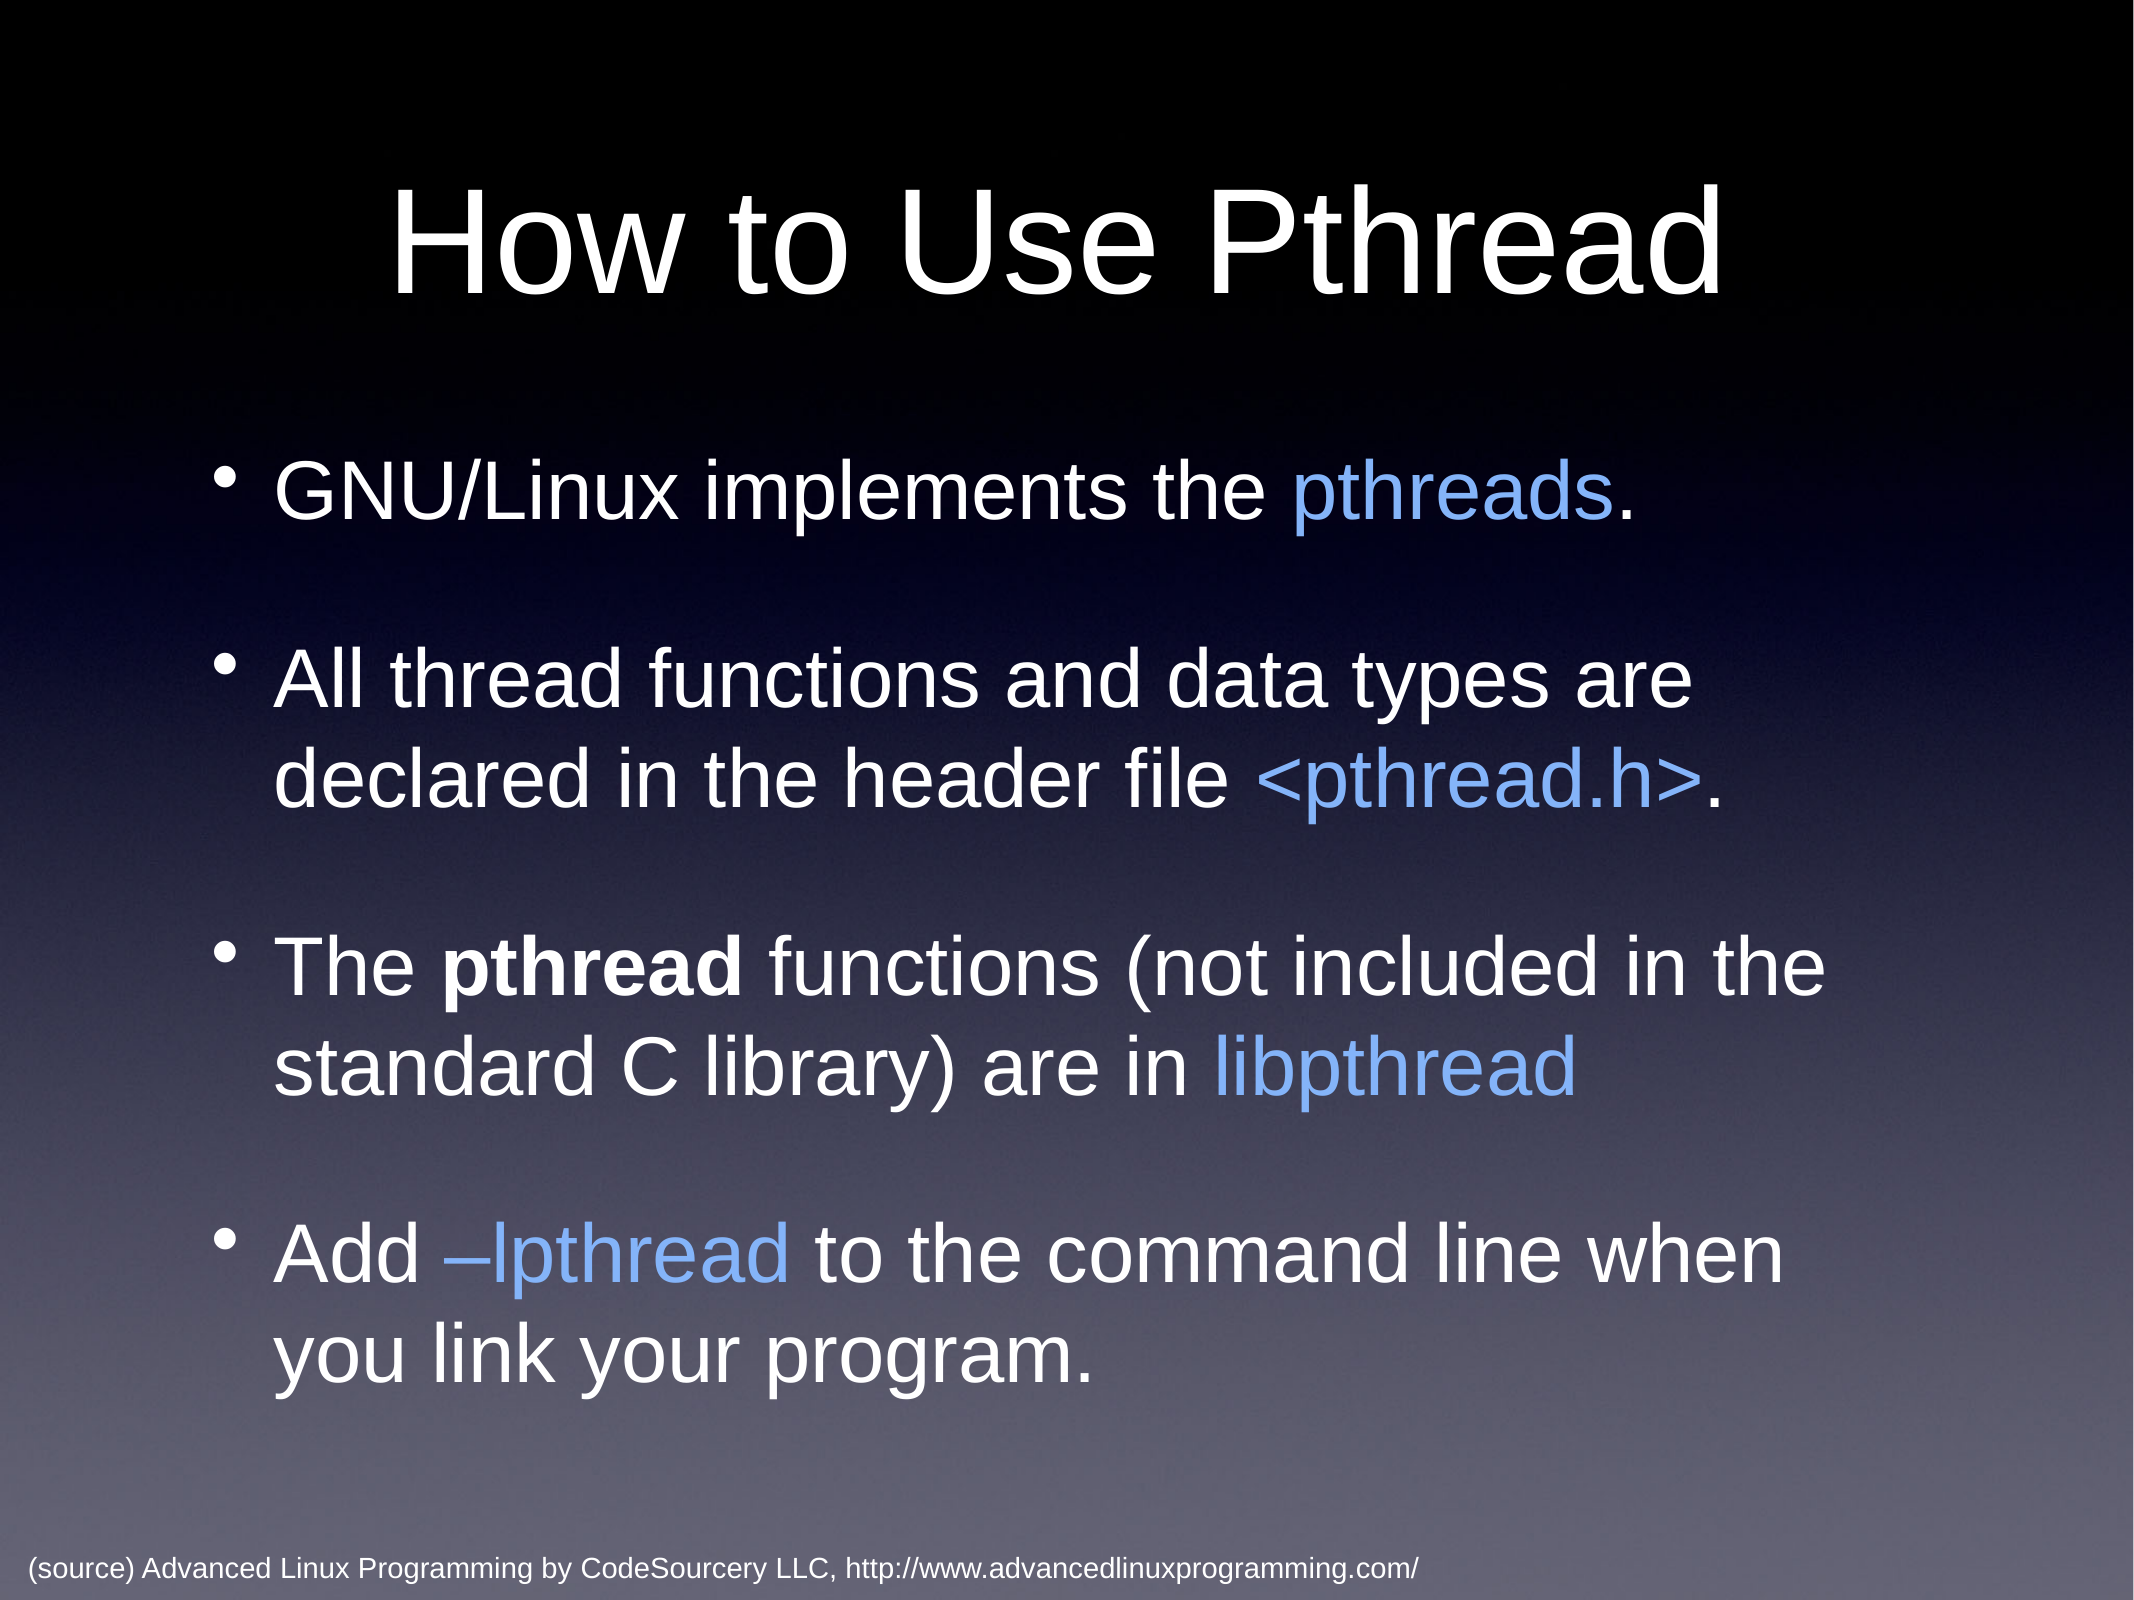

# How to Use Pthread
GNU/Linux implements the pthreads.
All thread functions and data types are declared in the header file <pthread.h>.
The pthread functions (not included in the standard C library) are in libpthread
Add –lpthread to the command line when you link your program.
(source) Advanced Linux Programming by CodeSourcery LLC, http://www.advancedlinuxprogramming.com/